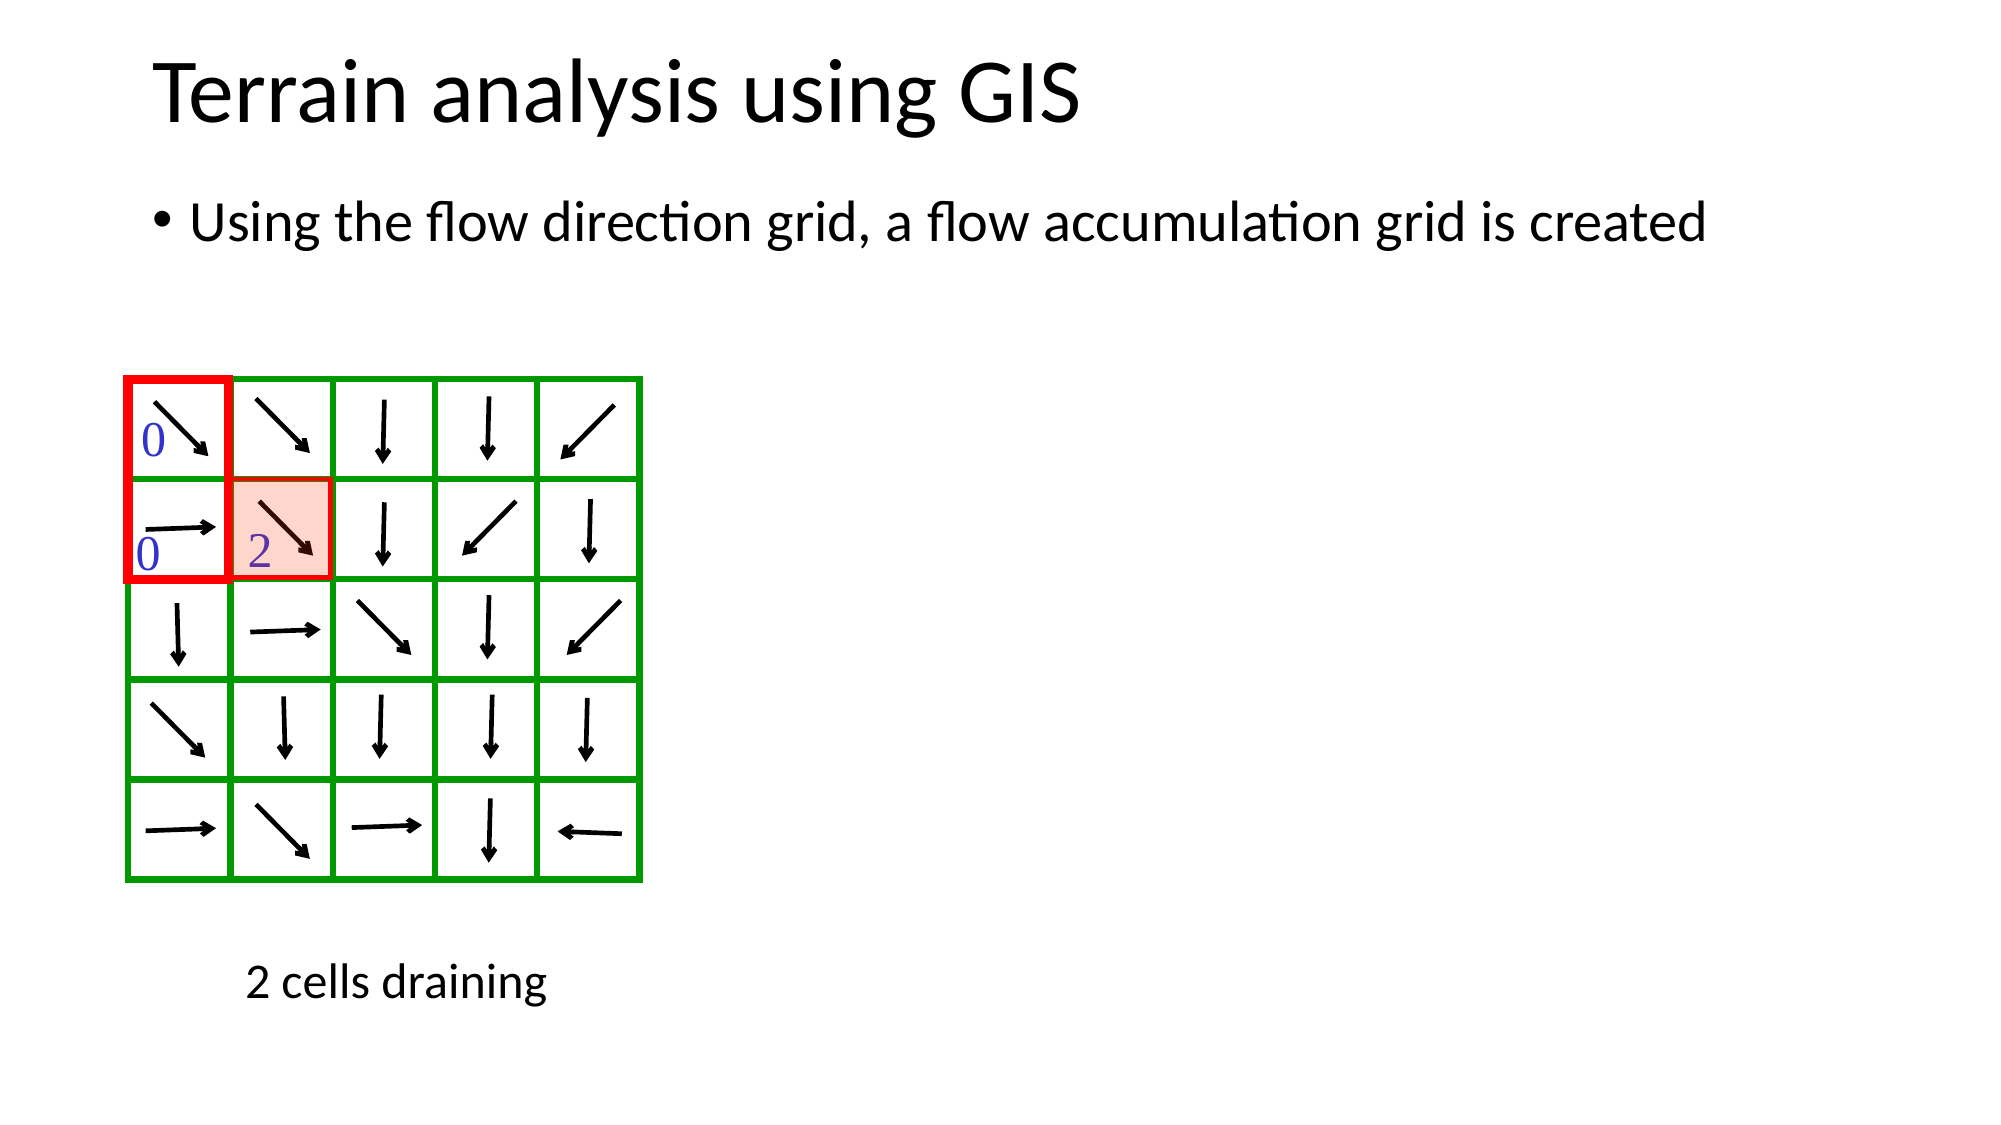

# Terrain analysis using GIS
Using the flow direction grid, a flow accumulation grid is created

0
2
0

2 cells draining